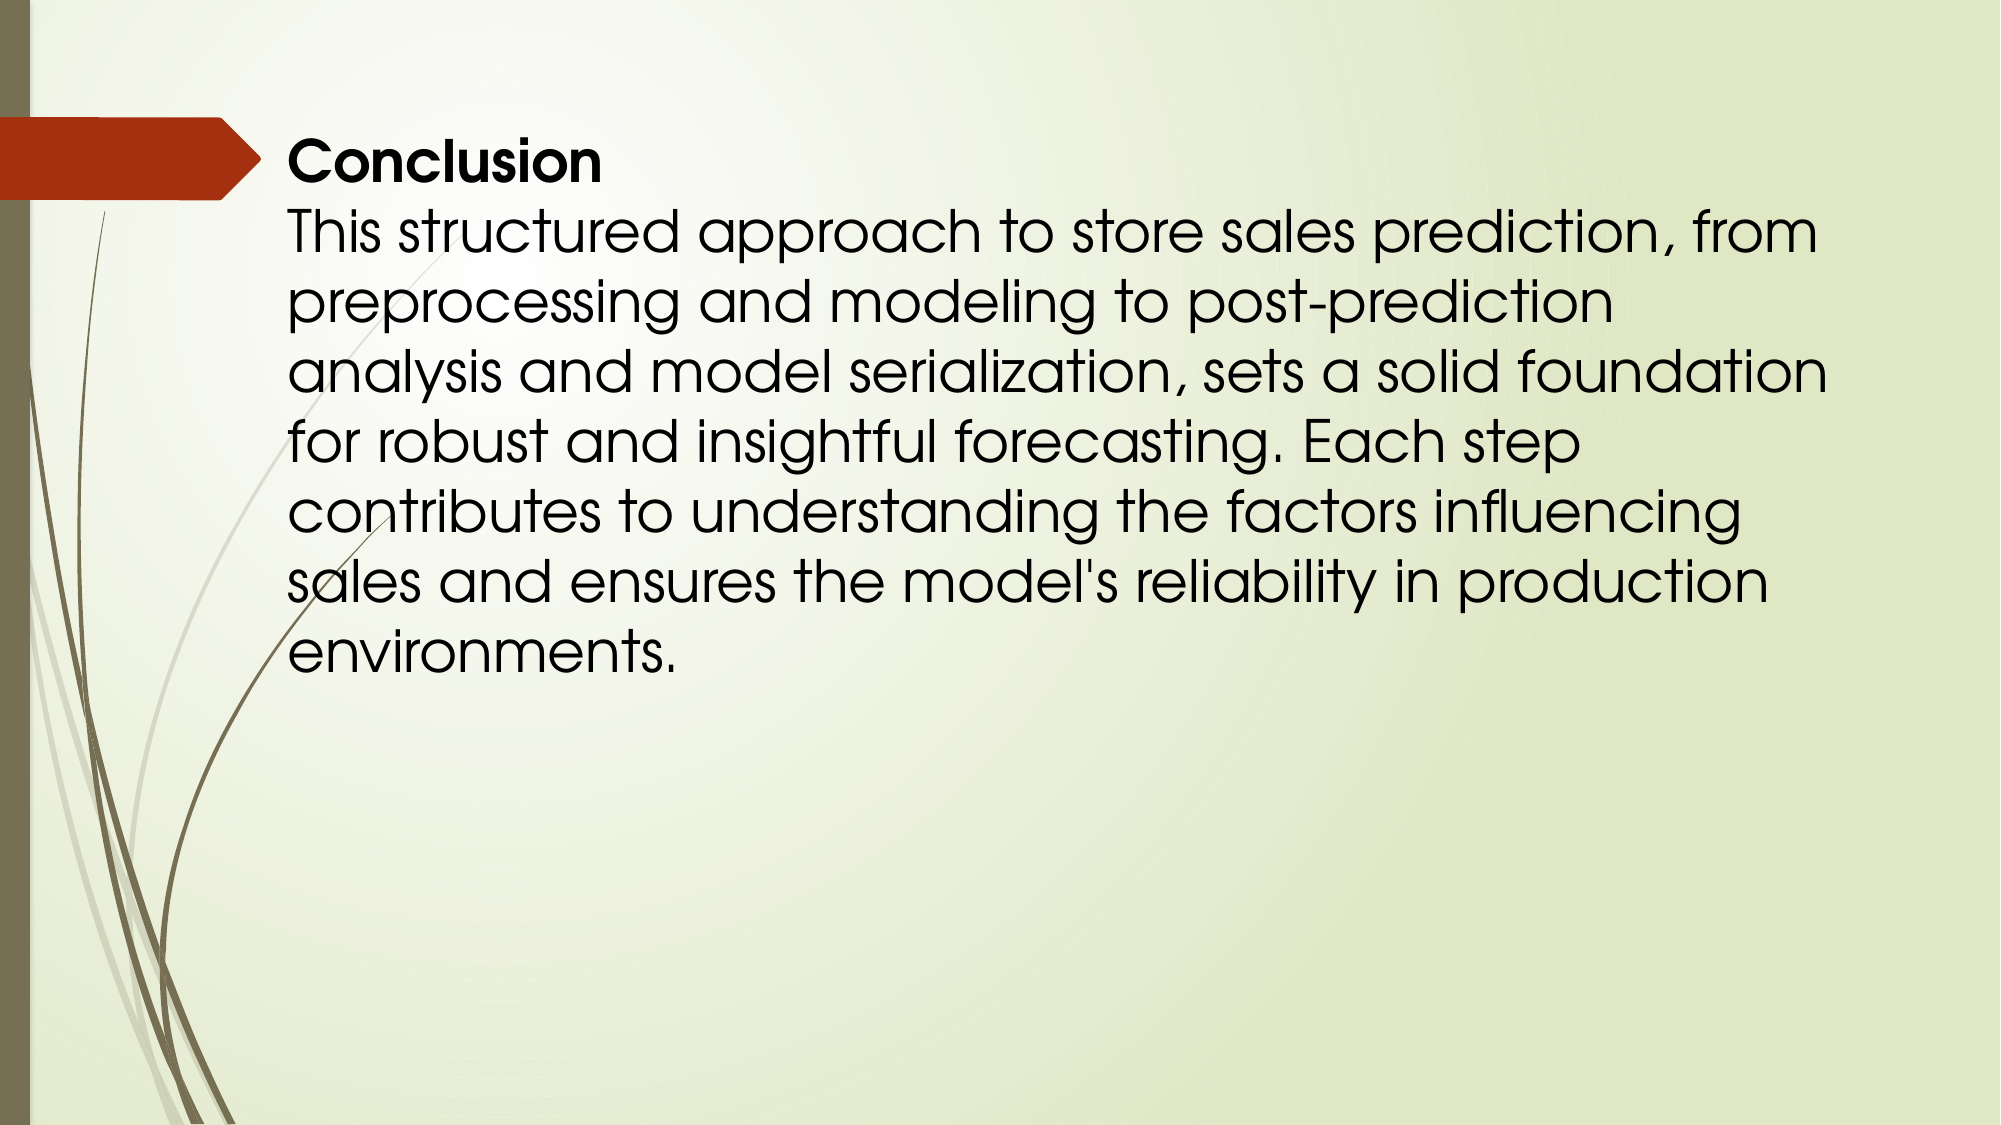

Conclusion
This structured approach to store sales prediction, from preprocessing and modeling to post-prediction analysis and model serialization, sets a solid foundation for robust and insightful forecasting. Each step contributes to understanding the factors influencing sales and ensures the model's reliability in production environments.